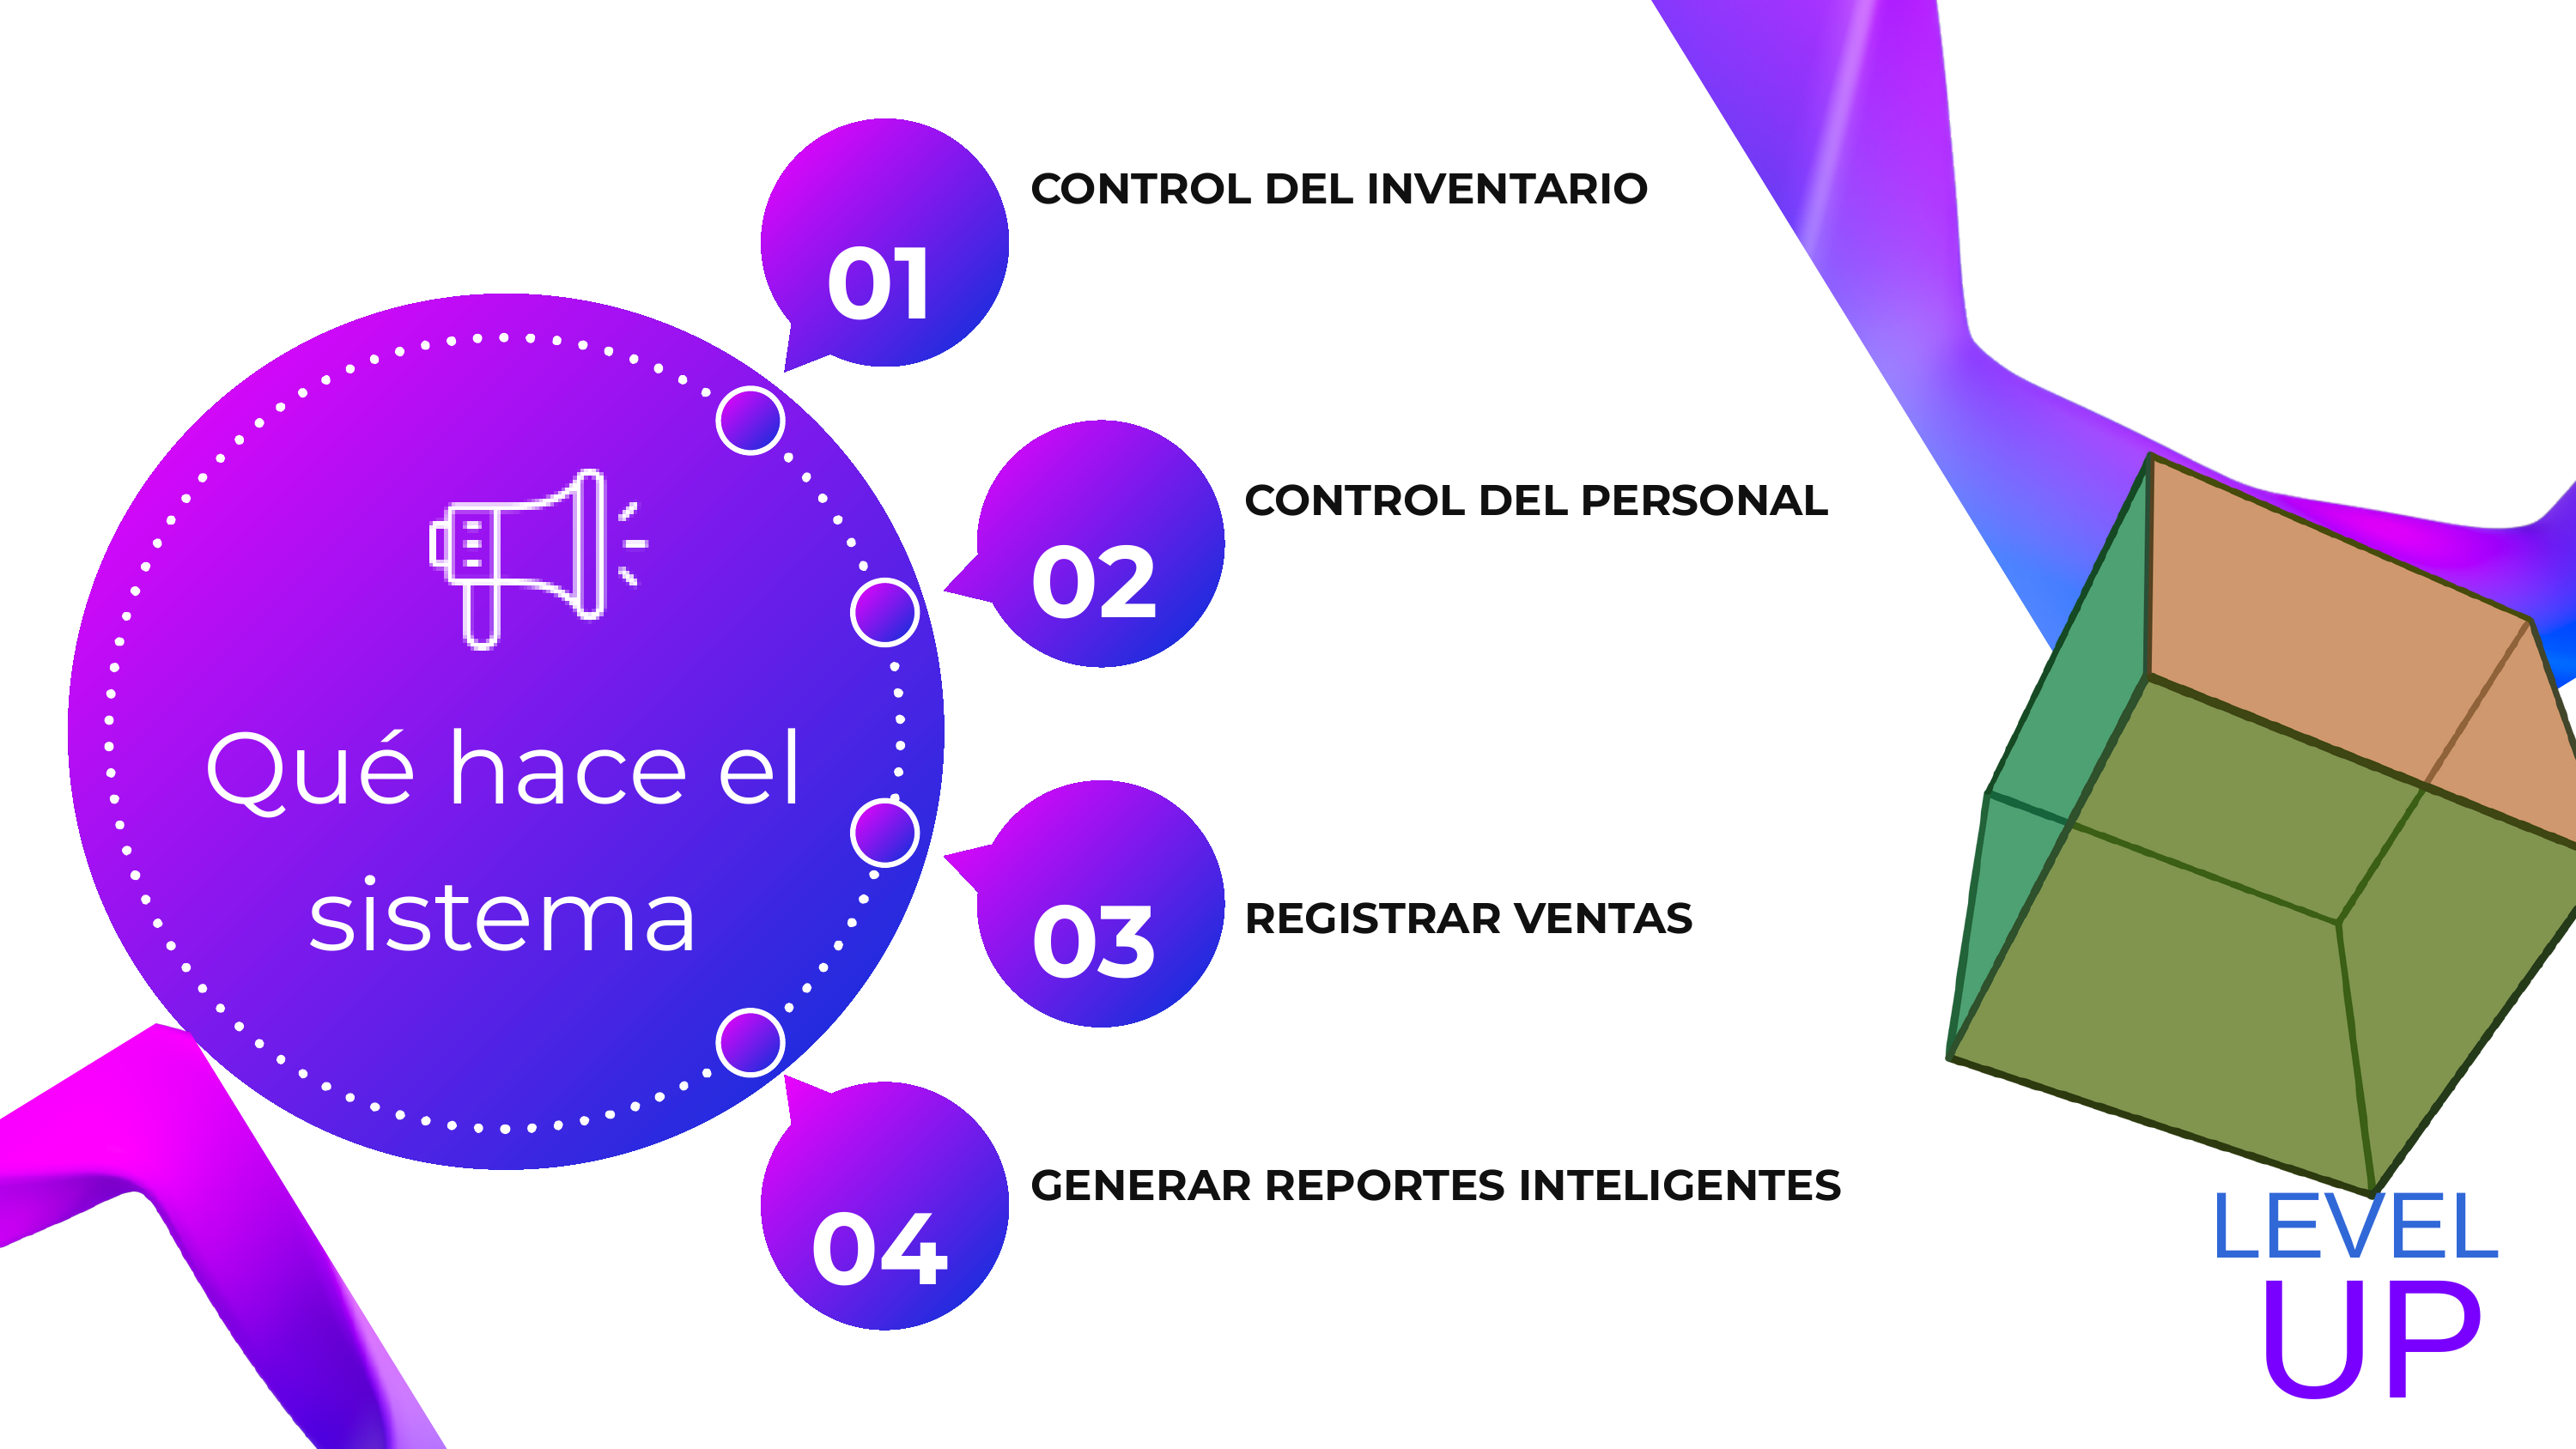

CONTROL DEL INVENTARIO
01

CONTROL DEL PERSONAL

02

Qué hace el sistema

03
REGISTRAR VENTAS

04
GENERAR REPORTES INTELIGENTES

LEVEL
UP